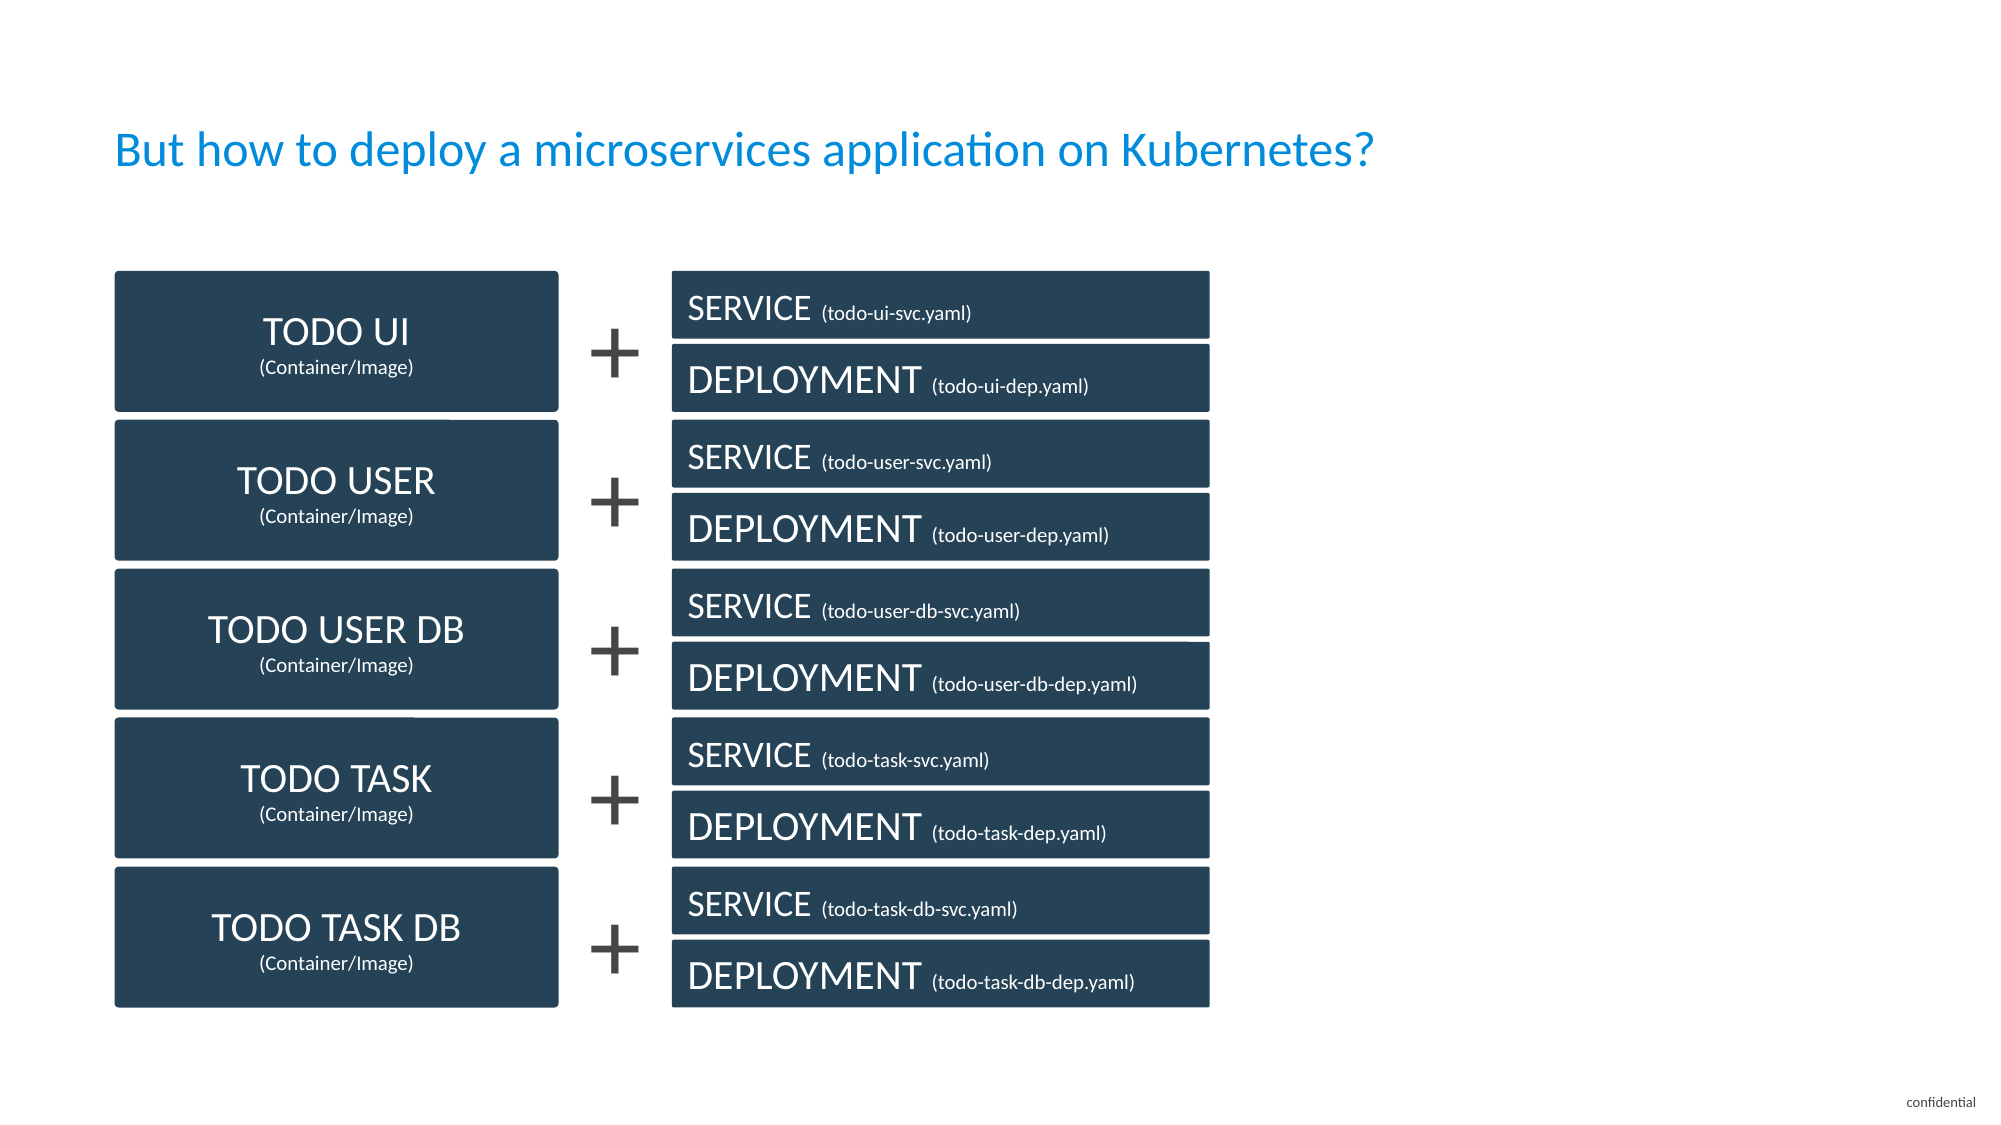

But how to deploy a microservices application on Kubernetes?

SERVICE (todo-ui-svc.yaml)
TODO UI
(Container/Image)
+
DEPLOYMENT (todo-ui-dep.yaml)
SERVICE (todo-user-svc.yaml)
TODO USER
(Container/Image)
+
DEPLOYMENT (todo-user-dep.yaml)
SERVICE (todo-user-db-svc.yaml)
TODO USER DB
(Container/Image)
+
DEPLOYMENT (todo-user-db-dep.yaml)
SERVICE (todo-task-svc.yaml)
TODO TASK
(Container/Image)
+
DEPLOYMENT (todo-task-dep.yaml)
SERVICE (todo-task-db-svc.yaml)
TODO TASK DB
(Container/Image)
+
DEPLOYMENT (todo-task-db-dep.yaml)